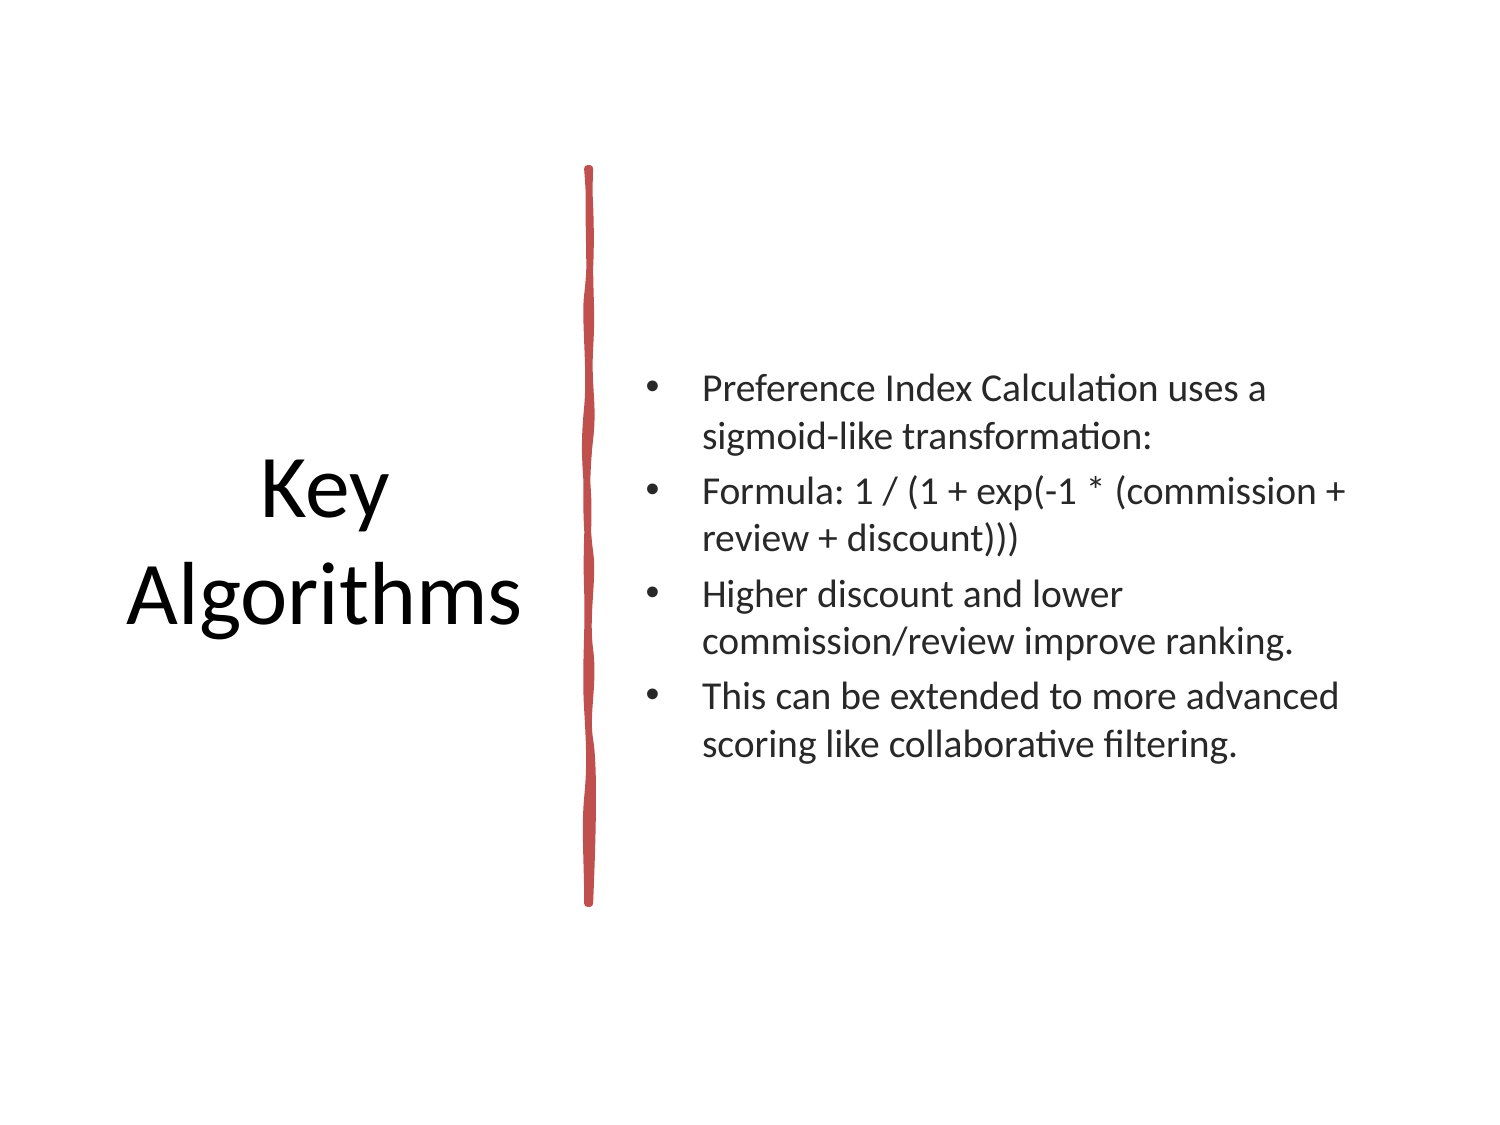

# Key Algorithms

Preference Index Calculation uses a sigmoid-like transformation:
Formula: 1 / (1 + exp(-1 * (commission + review + discount)))
Higher discount and lower commission/review improve ranking.
This can be extended to more advanced scoring like collaborative filtering.